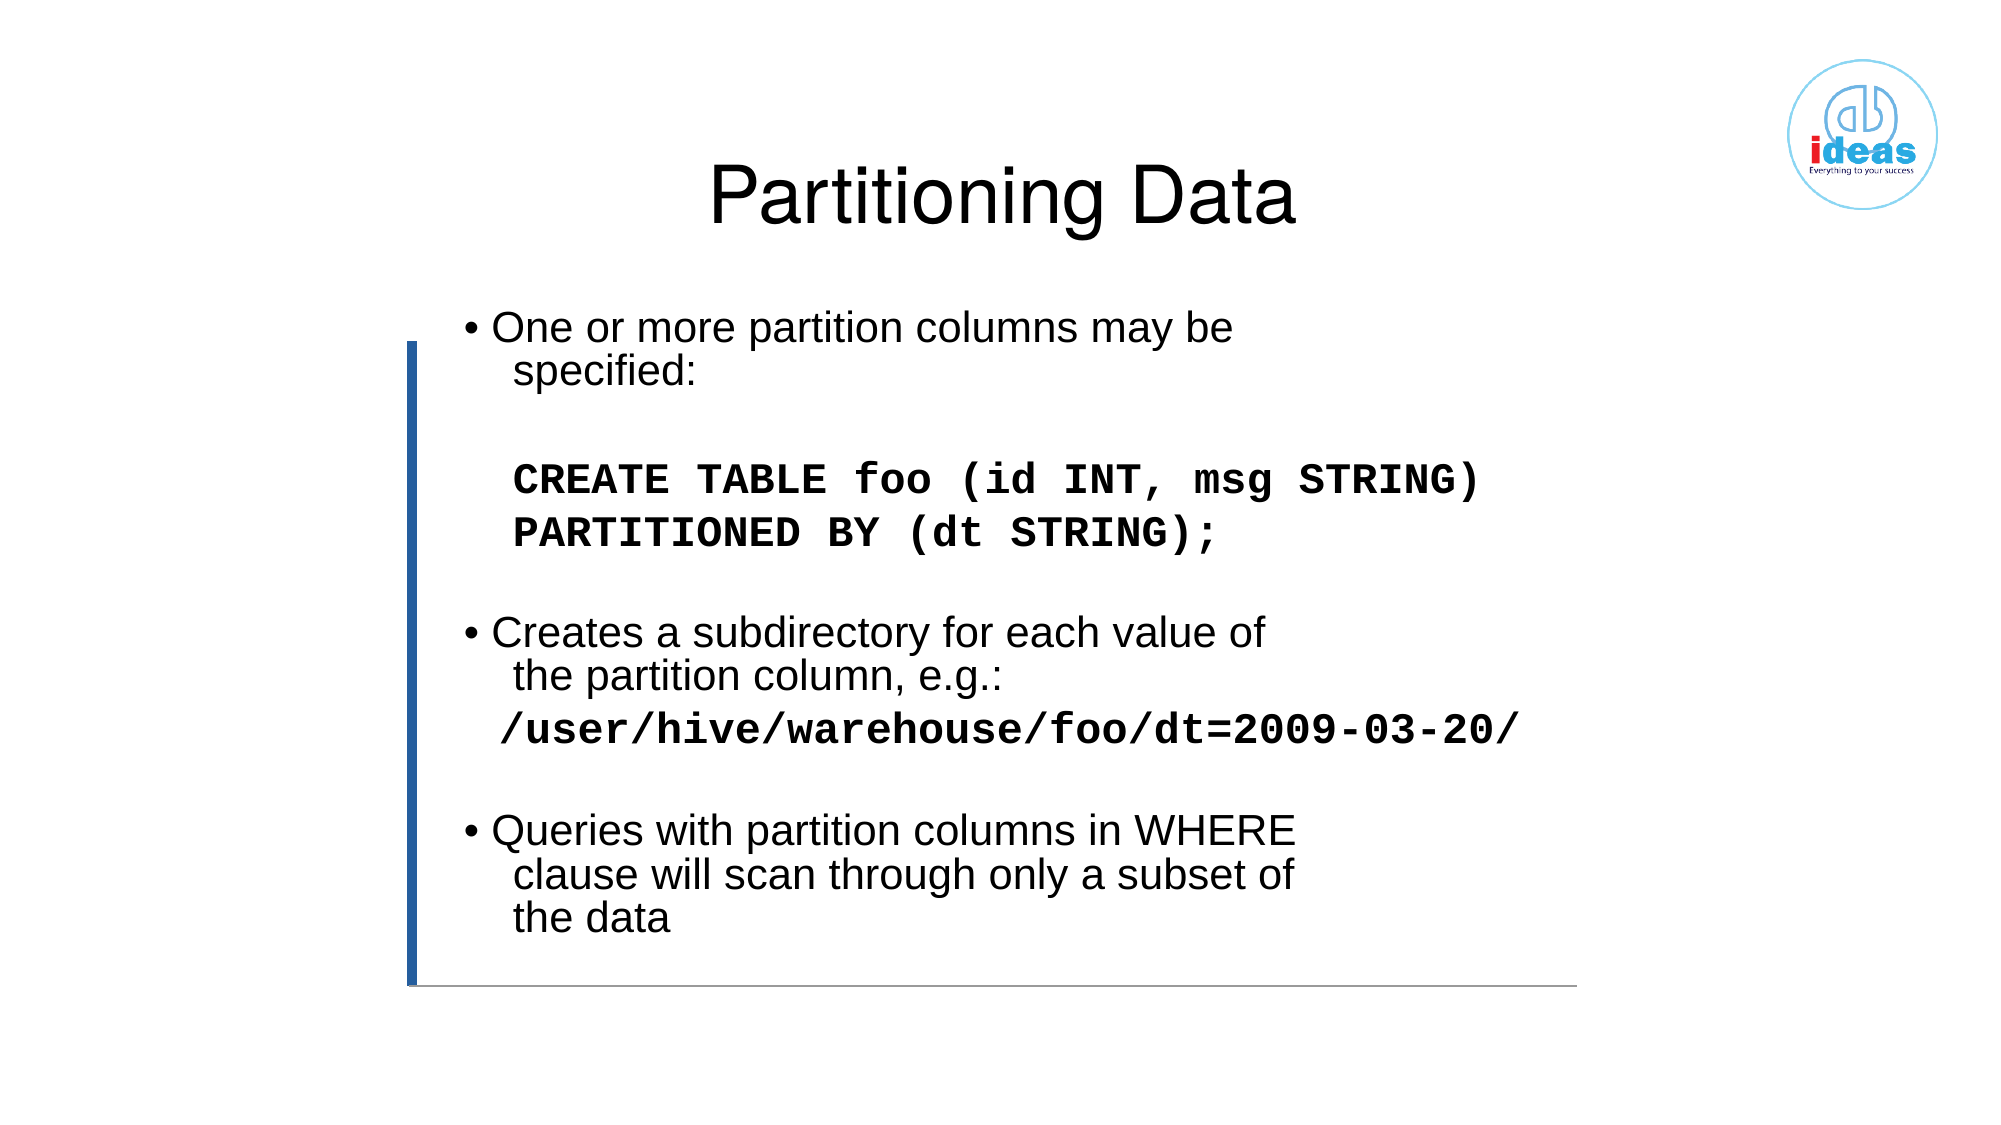

Partitioning Data
• One or more partition columns may be
specified:
 CREATE TABLE foo (id INT, msg STRING)
 PARTITIONED BY (dt STRING);
• Creates a subdirectory for each value of
the partition column, e.g.:
 /user/hive/warehouse/foo/dt=2009-03-20/
• Queries with partition columns in WHERE
clause will scan through only a subset of
the data